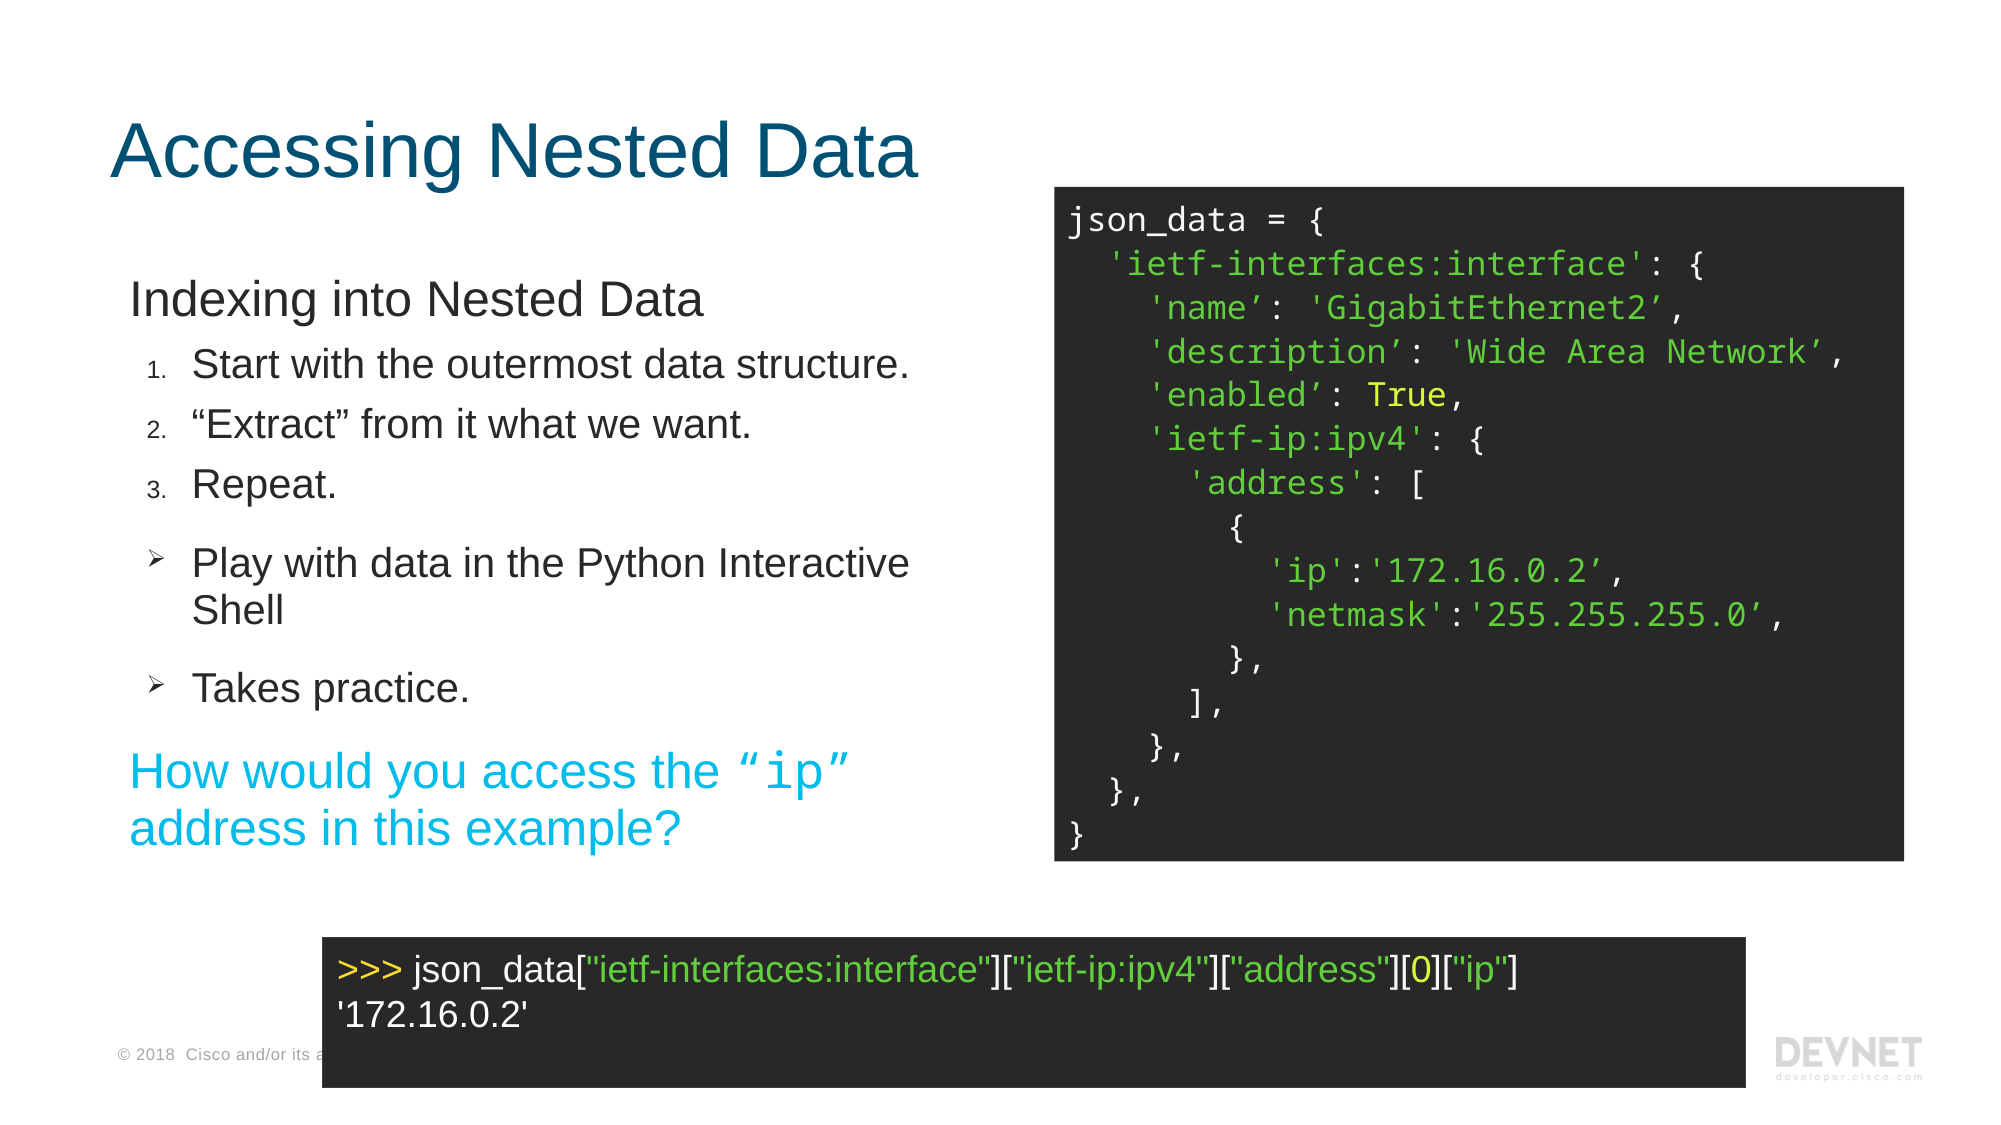

# Accessing Nested Data
json_data = {
  'ietf-interfaces:interface': {
    'name’: 'GigabitEthernet2’,
    'description’: 'Wide Area Network’,
    'enabled’: True,
    'ietf-ip:ipv4': {
      'address': [
        {
          'ip':'172.16.0.2’,
          'netmask':'255.255.255.0’,
        },
      ],
    },
  },
}

Indexing into Nested Data
Start with the outermost data structure.
“Extract” from it what we want.
Repeat.
Play with data in the Python Interactive Shell
Takes practice.
How would you access the “ip” address in this example?
>>> json_data["ietf-interfaces:interface"]["ietf-ip:ipv4"]["address"][0]["ip"]
'172.16.0.2'